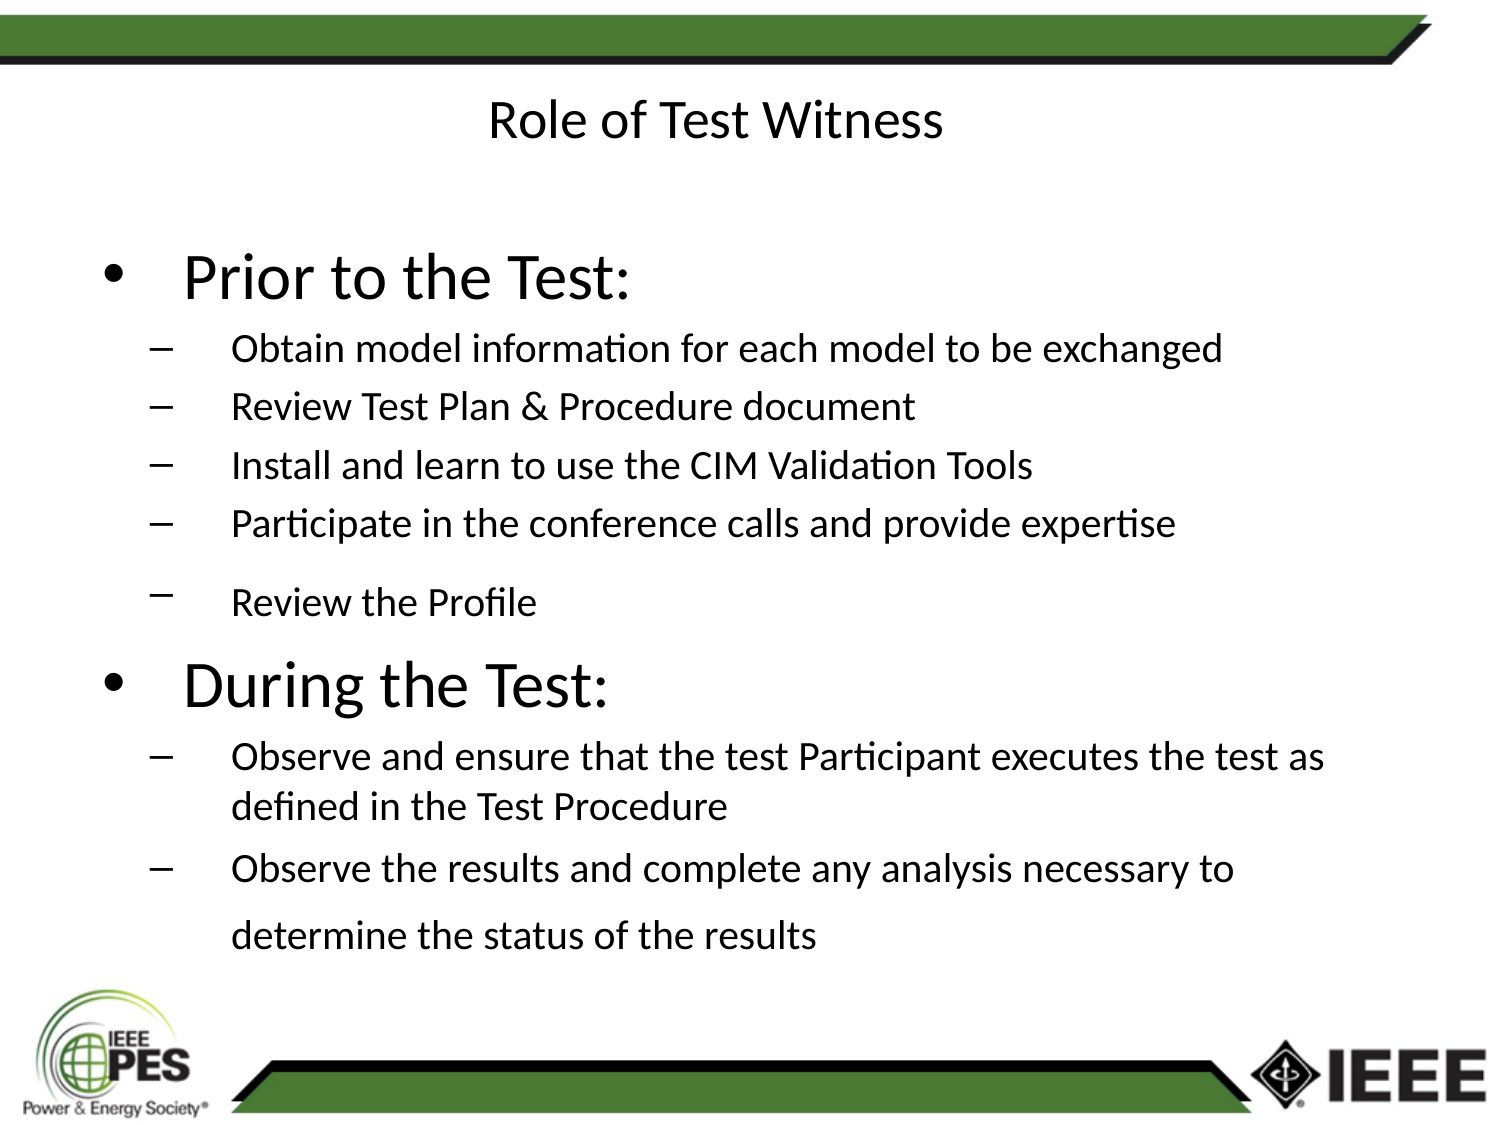

# Role of Test Witness
Prior to the Test:
Obtain model information for each model to be exchanged
Review Test Plan & Procedure document
Install and learn to use the CIM Validation Tools
Participate in the conference calls and provide expertise
Review the Profile
During the Test:
Observe and ensure that the test Participant executes the test as defined in the Test Procedure
Observe the results and complete any analysis necessary to determine the status of the results